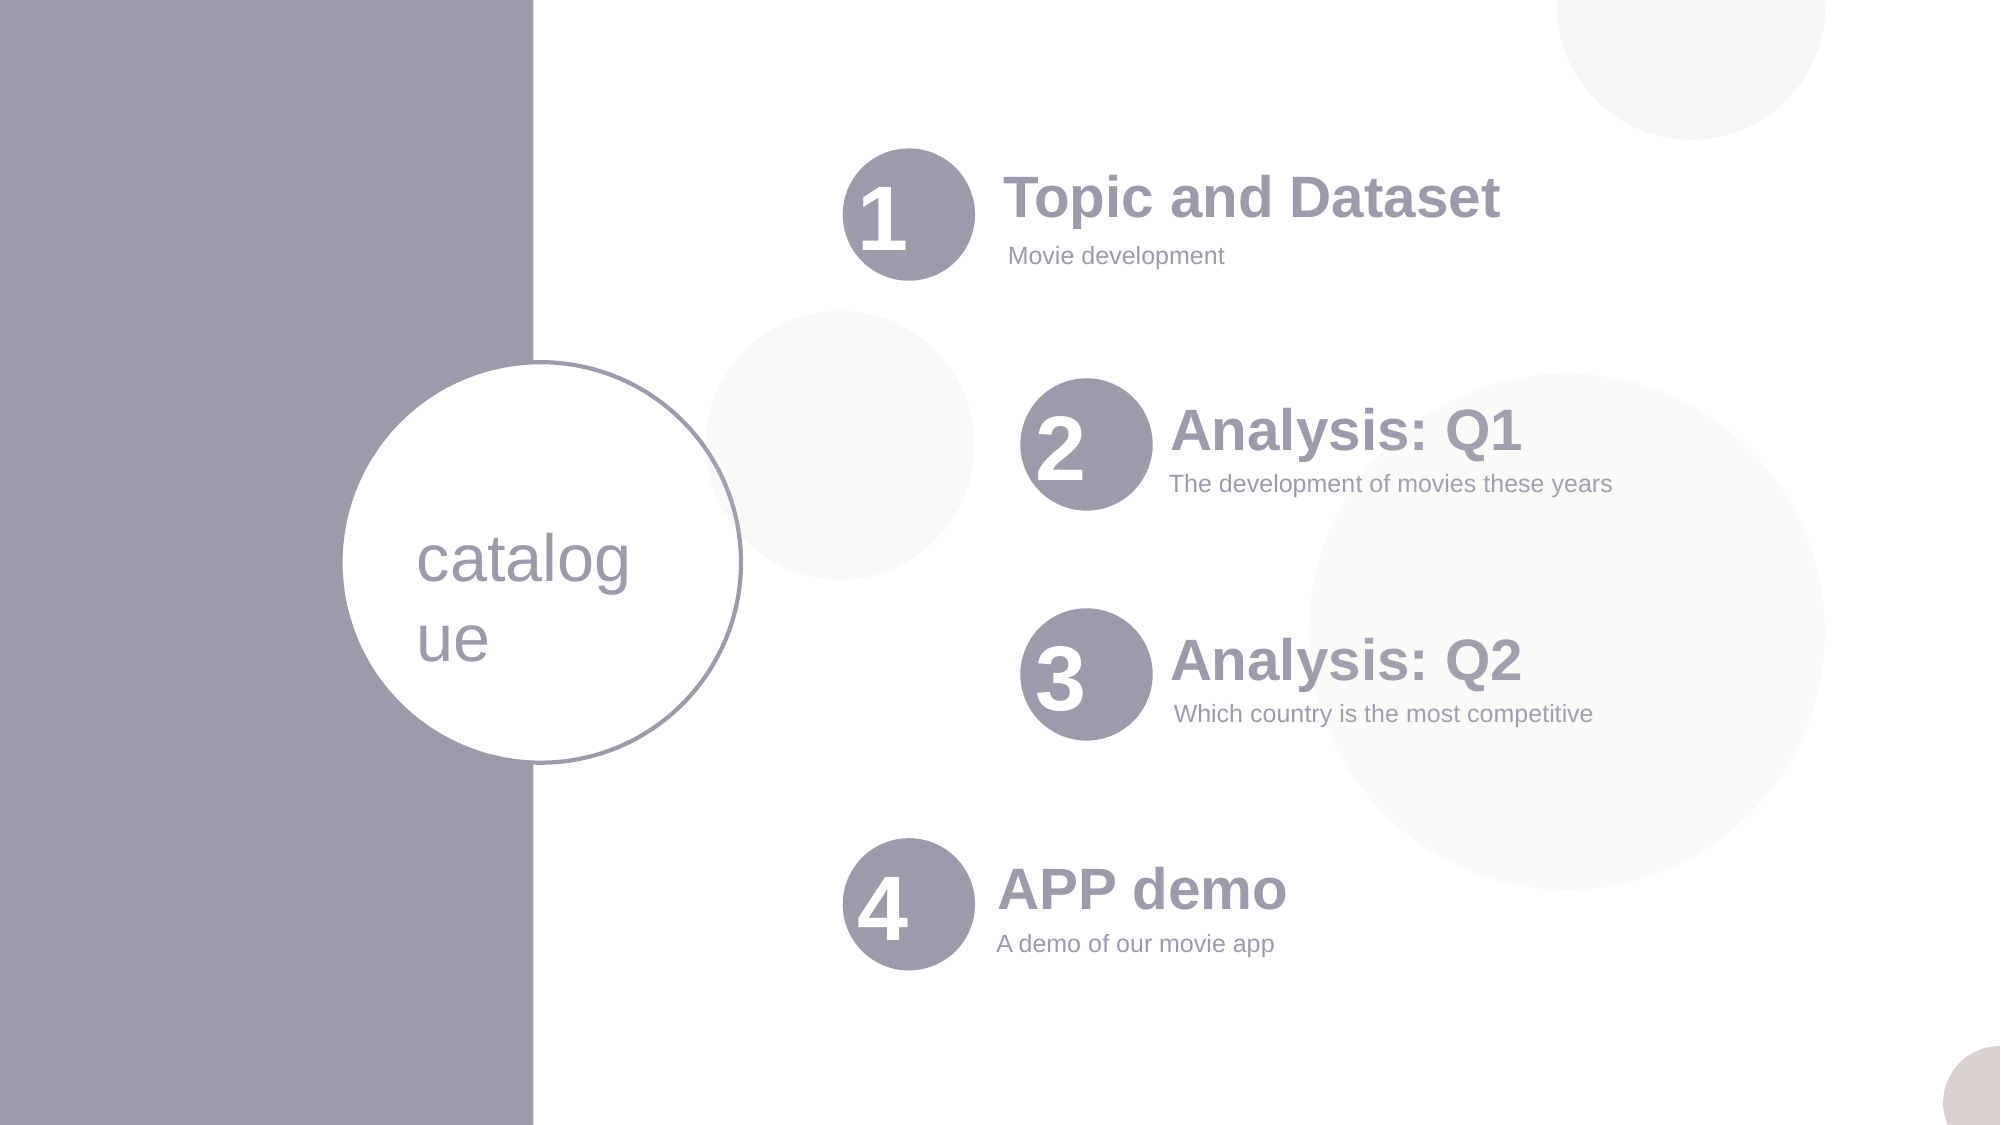

1
Topic and Dataset
Movie development

2
Analysis: Q1
The development of movies these years
catalogue

3
Analysis: Q2
Which country is the most competitive

4
APP demo
A demo of our movie app